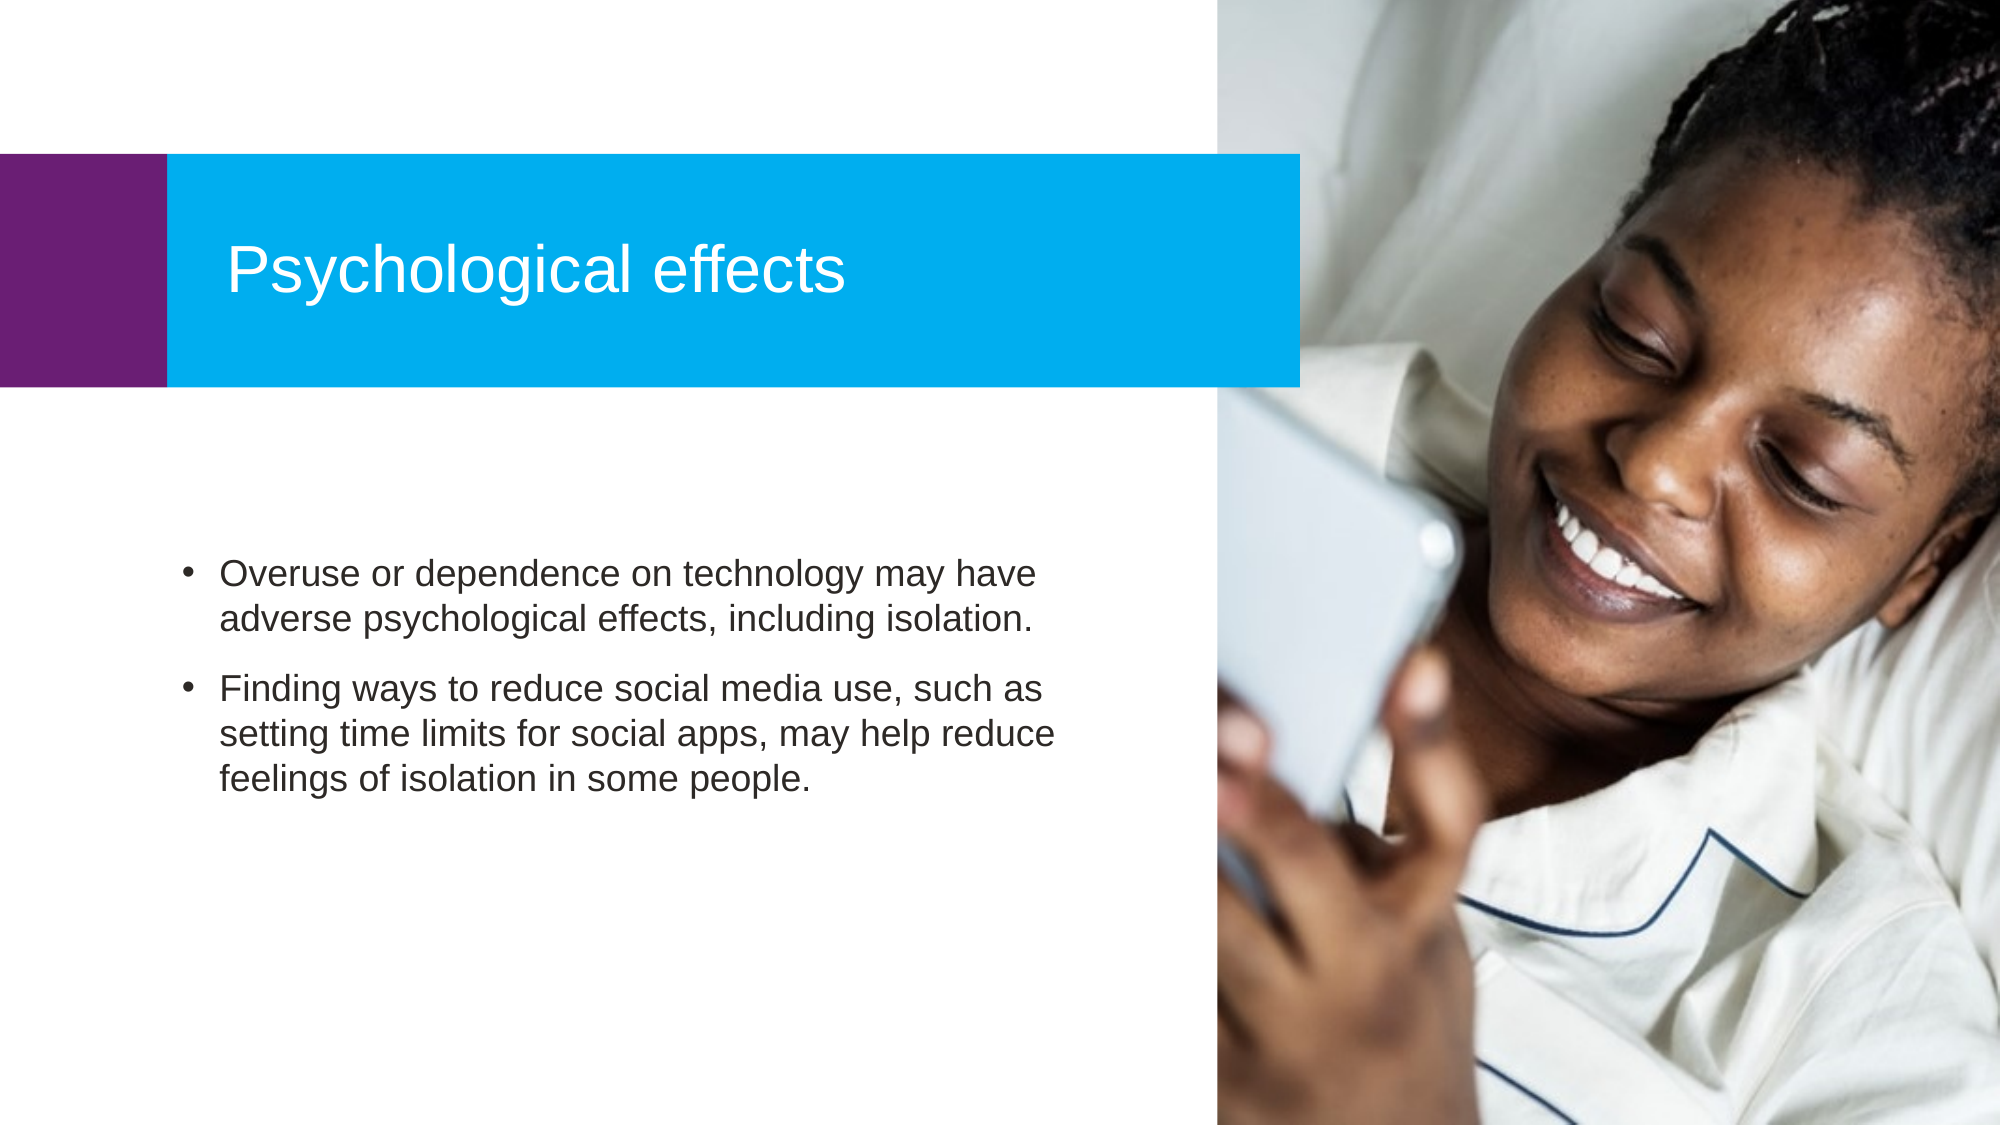

Psychological effects
Overuse or dependence on technology may have adverse psychological effects, including isolation.
Finding ways to reduce social media use, such as setting time limits for social apps, may help reduce feelings of isolation in some people.